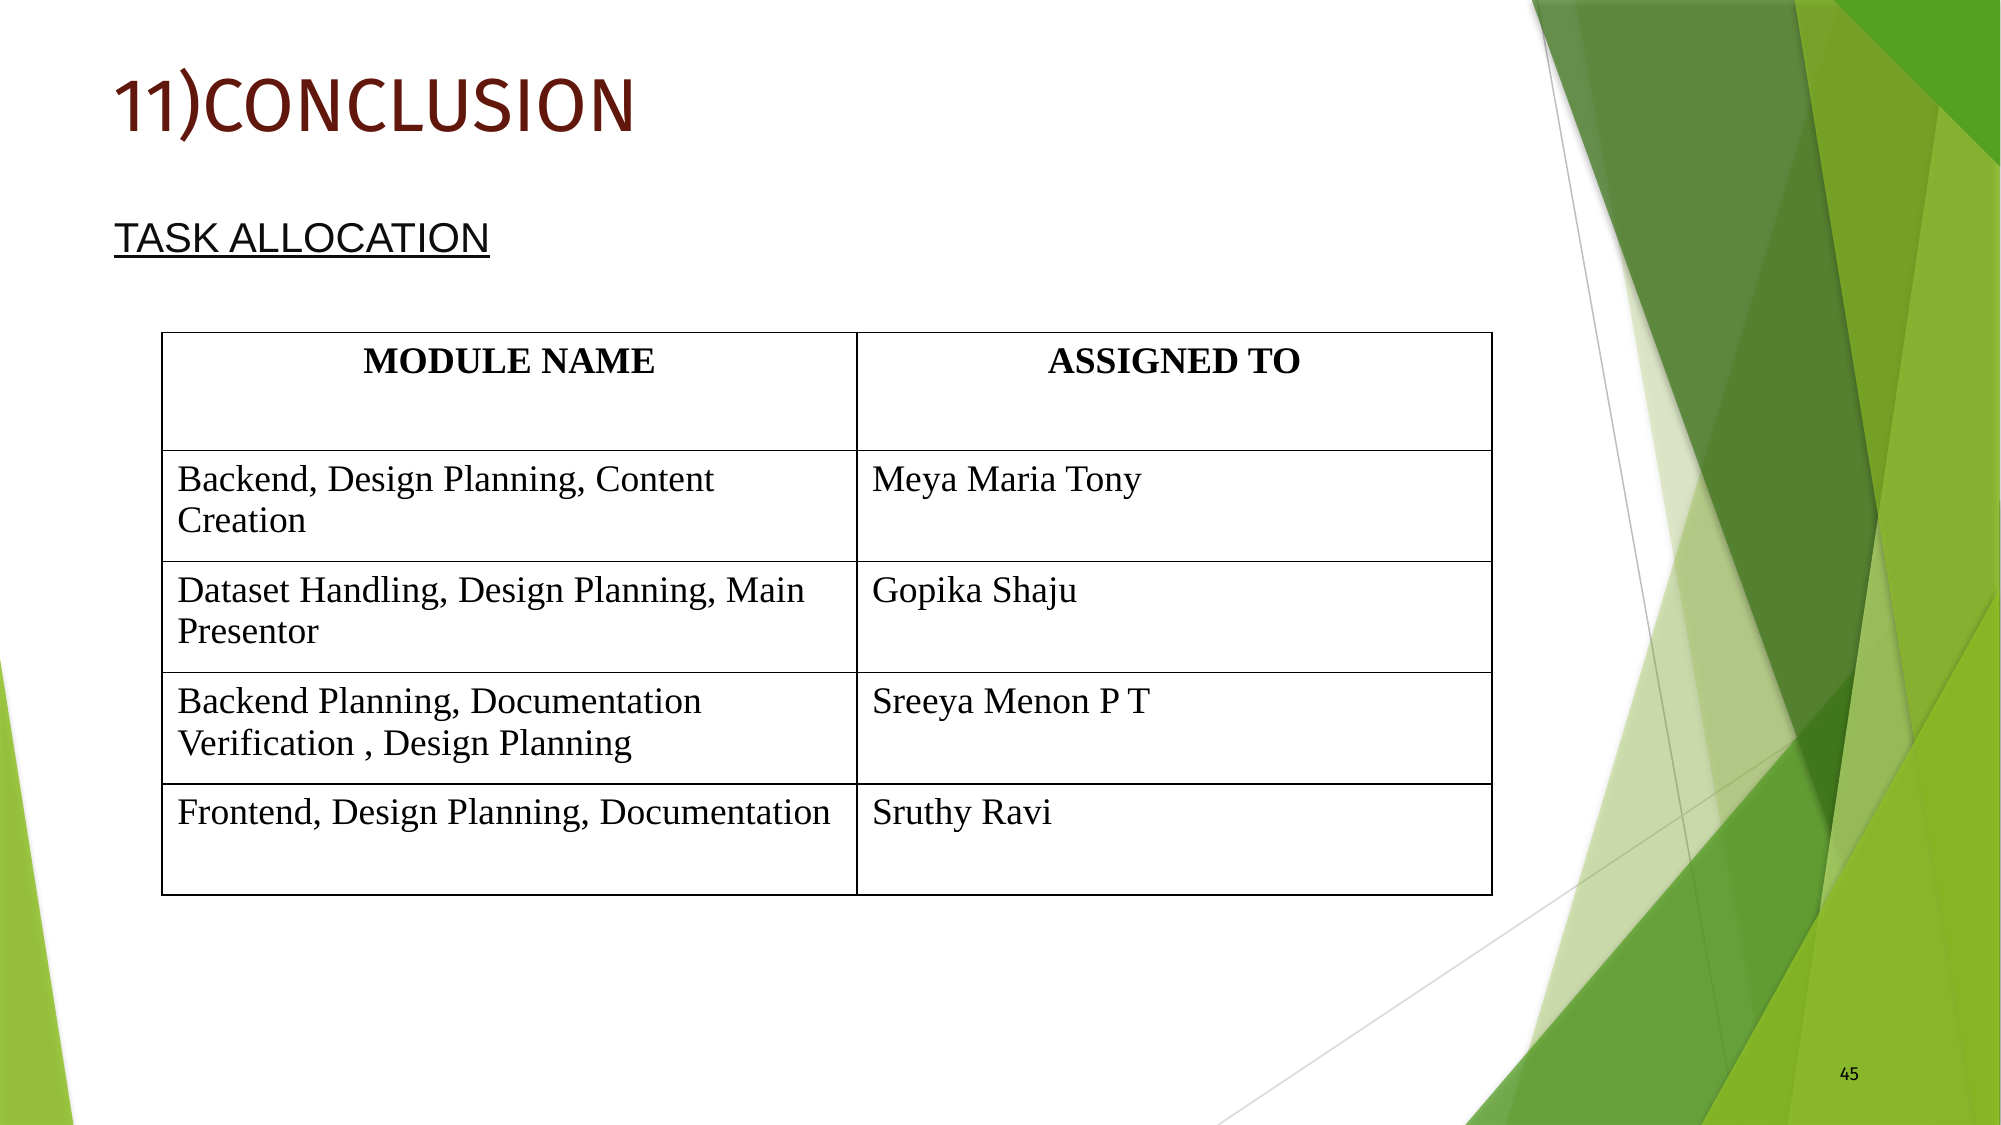

# 11)CONCLUSION​
TASK ALLOCATION

| MODULE NAME | ASSIGNED TO |
| --- | --- |
| Backend, Design Planning, Content Creation | Meya Maria Tony |
| Dataset Handling, Design Planning, Main Presentor | Gopika Shaju |
| Backend Planning, Documentation Verification , Design Planning | Sreeya Menon P T |
| Frontend, Design Planning, Documentation | Sruthy Ravi |
45